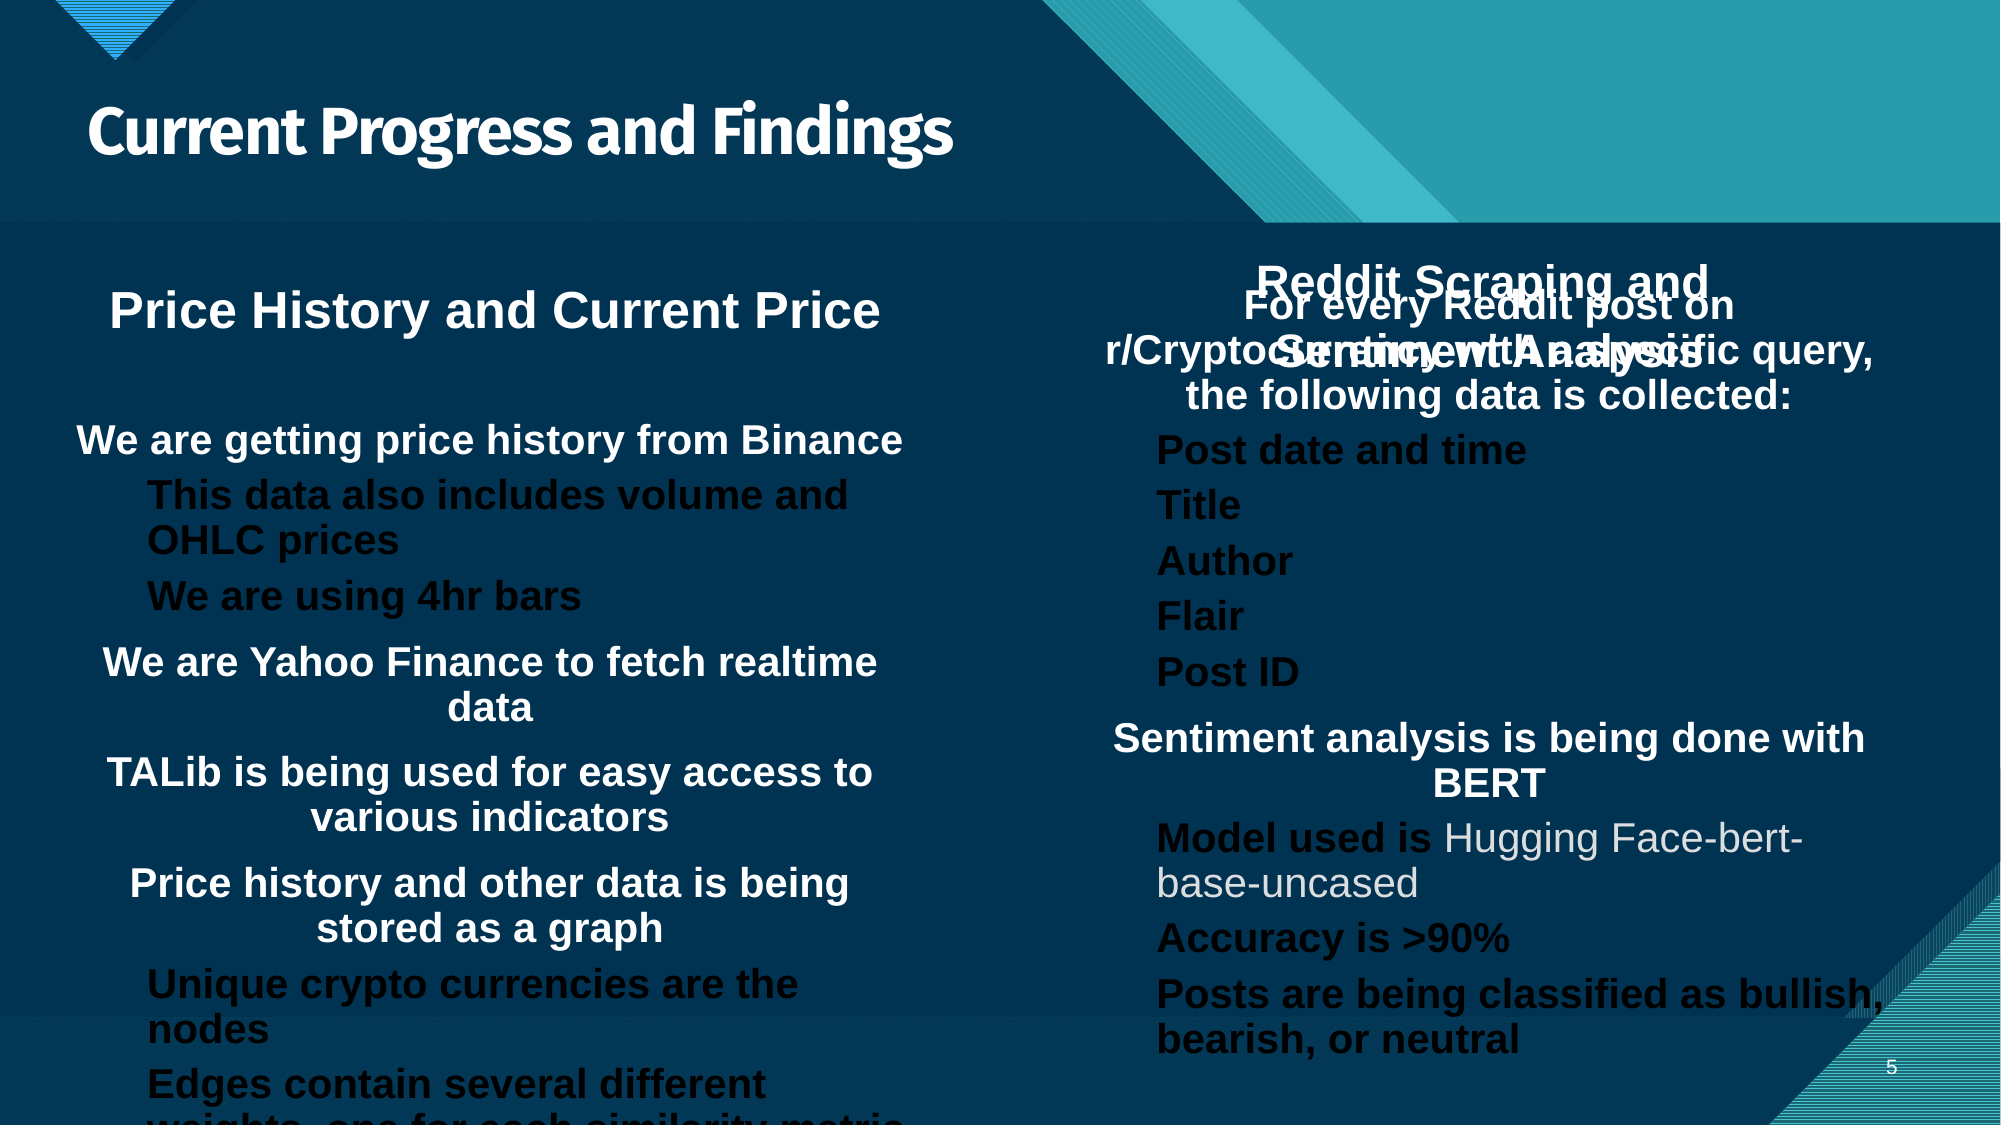

# Current Progress and Findings
Reddit Scraping and
Sentiment Analysis
Price History and Current Price
We are getting price history from Binance
This data also includes volume and OHLC prices
We are using 4hr bars
We are Yahoo Finance to fetch realtime data
TALib is being used for easy access to various indicators
Price history and other data is being stored as a graph
Unique crypto currencies are the nodes
Edges contain several different weights, one for each similarity metric
For every Reddit post on r/Cryptocurrency with a specific query, the following data is collected:
Post date and time
Title
Author
Flair
Post ID
Sentiment analysis is being done with BERT
Model used is Hugging Face-bert-base-uncased
Accuracy is >90%
Posts are being classified as bullish, bearish, or neutral
5